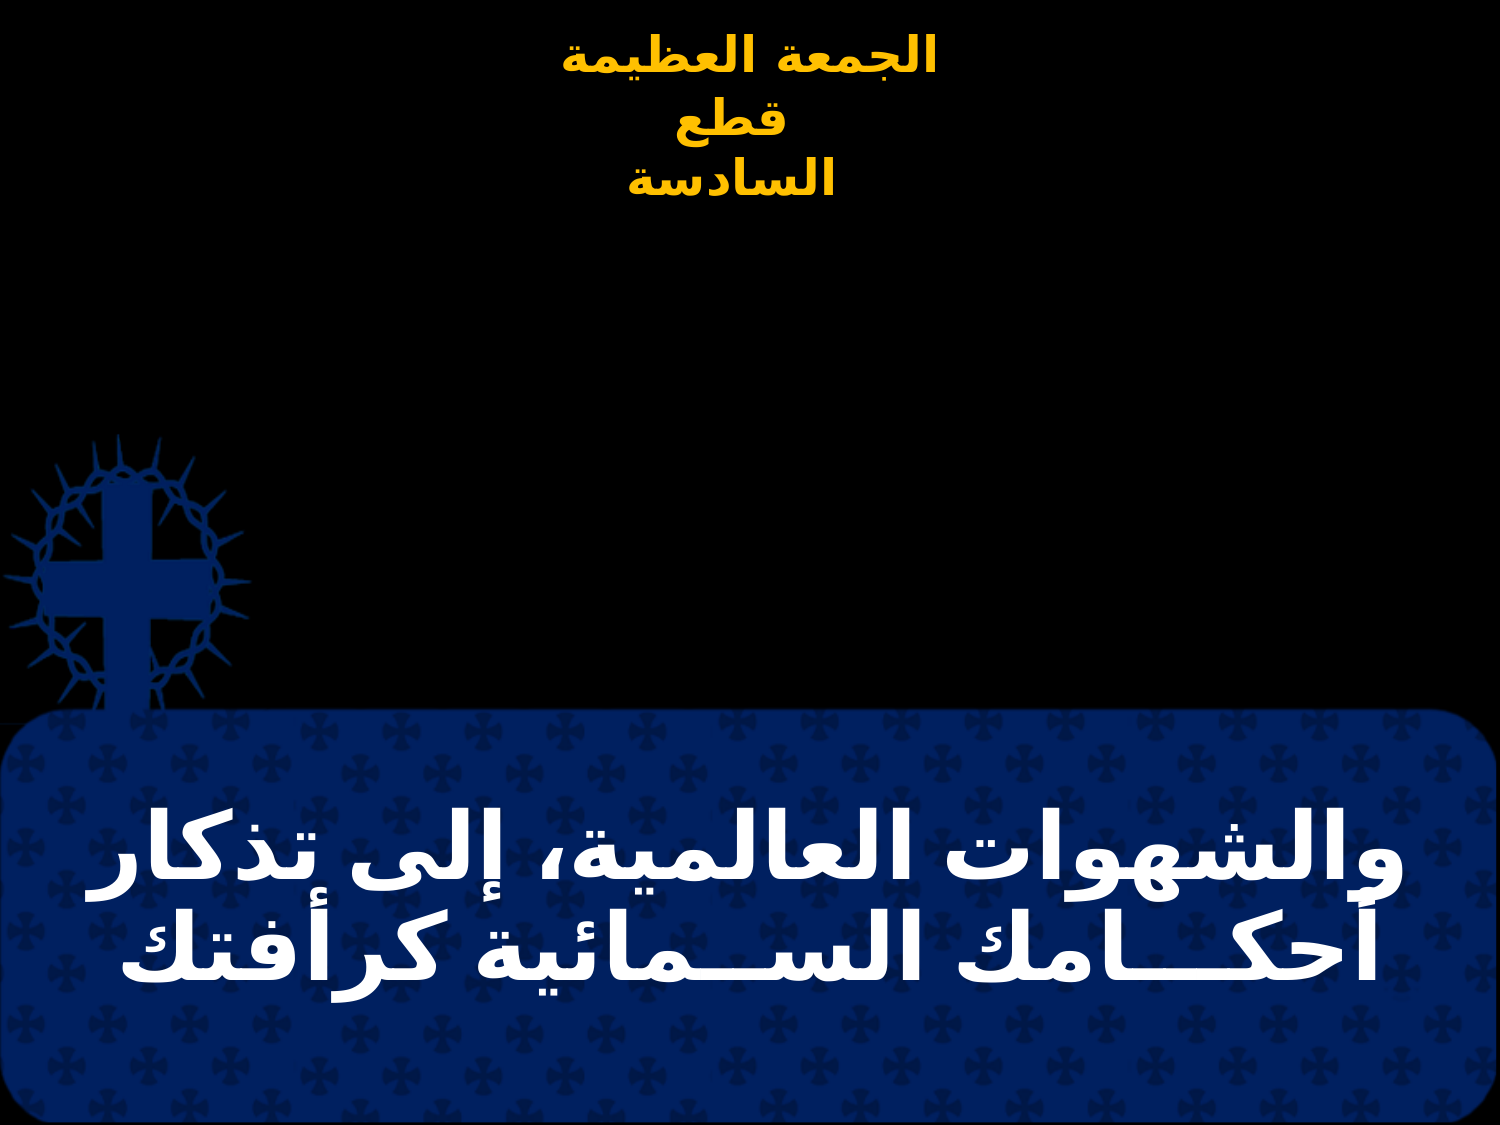

والشهوات العالمية، إلى تذكار
أحكـــامك الســمائية كرأفتك